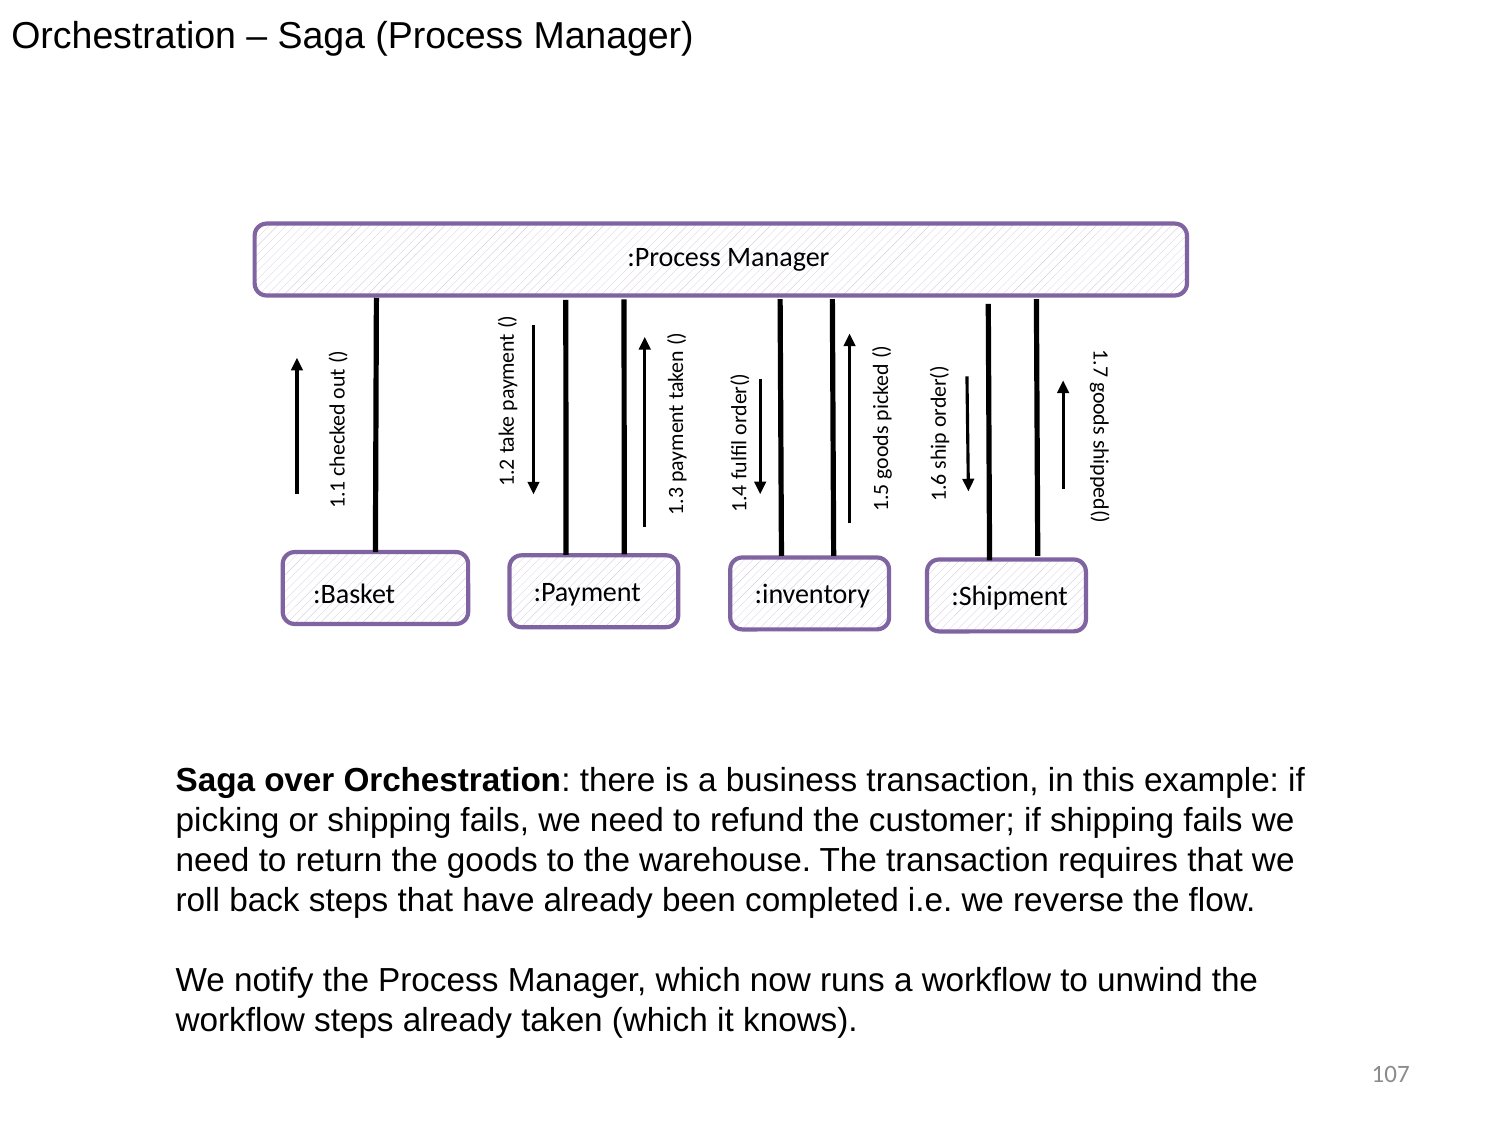

Orchestration – Saga (Process Manager)

:Process Manager
1.2 take payment ()
1.5 goods picked ()
1.3 payment taken ()
1.1 checked out ()
1.6 ship order()
1.4 fulfil order()
1.7 goods shipped()

:Payment
:Basket
:inventory
:Shipment
Saga over Orchestration: there is a business transaction, in this example: if picking or shipping fails, we need to refund the customer; if shipping fails we need to return the goods to the warehouse. The transaction requires that we roll back steps that have already been completed i.e. we reverse the flow.

We notify the Process Manager, which now runs a workflow to unwind the workflow steps already taken (which it knows).
107